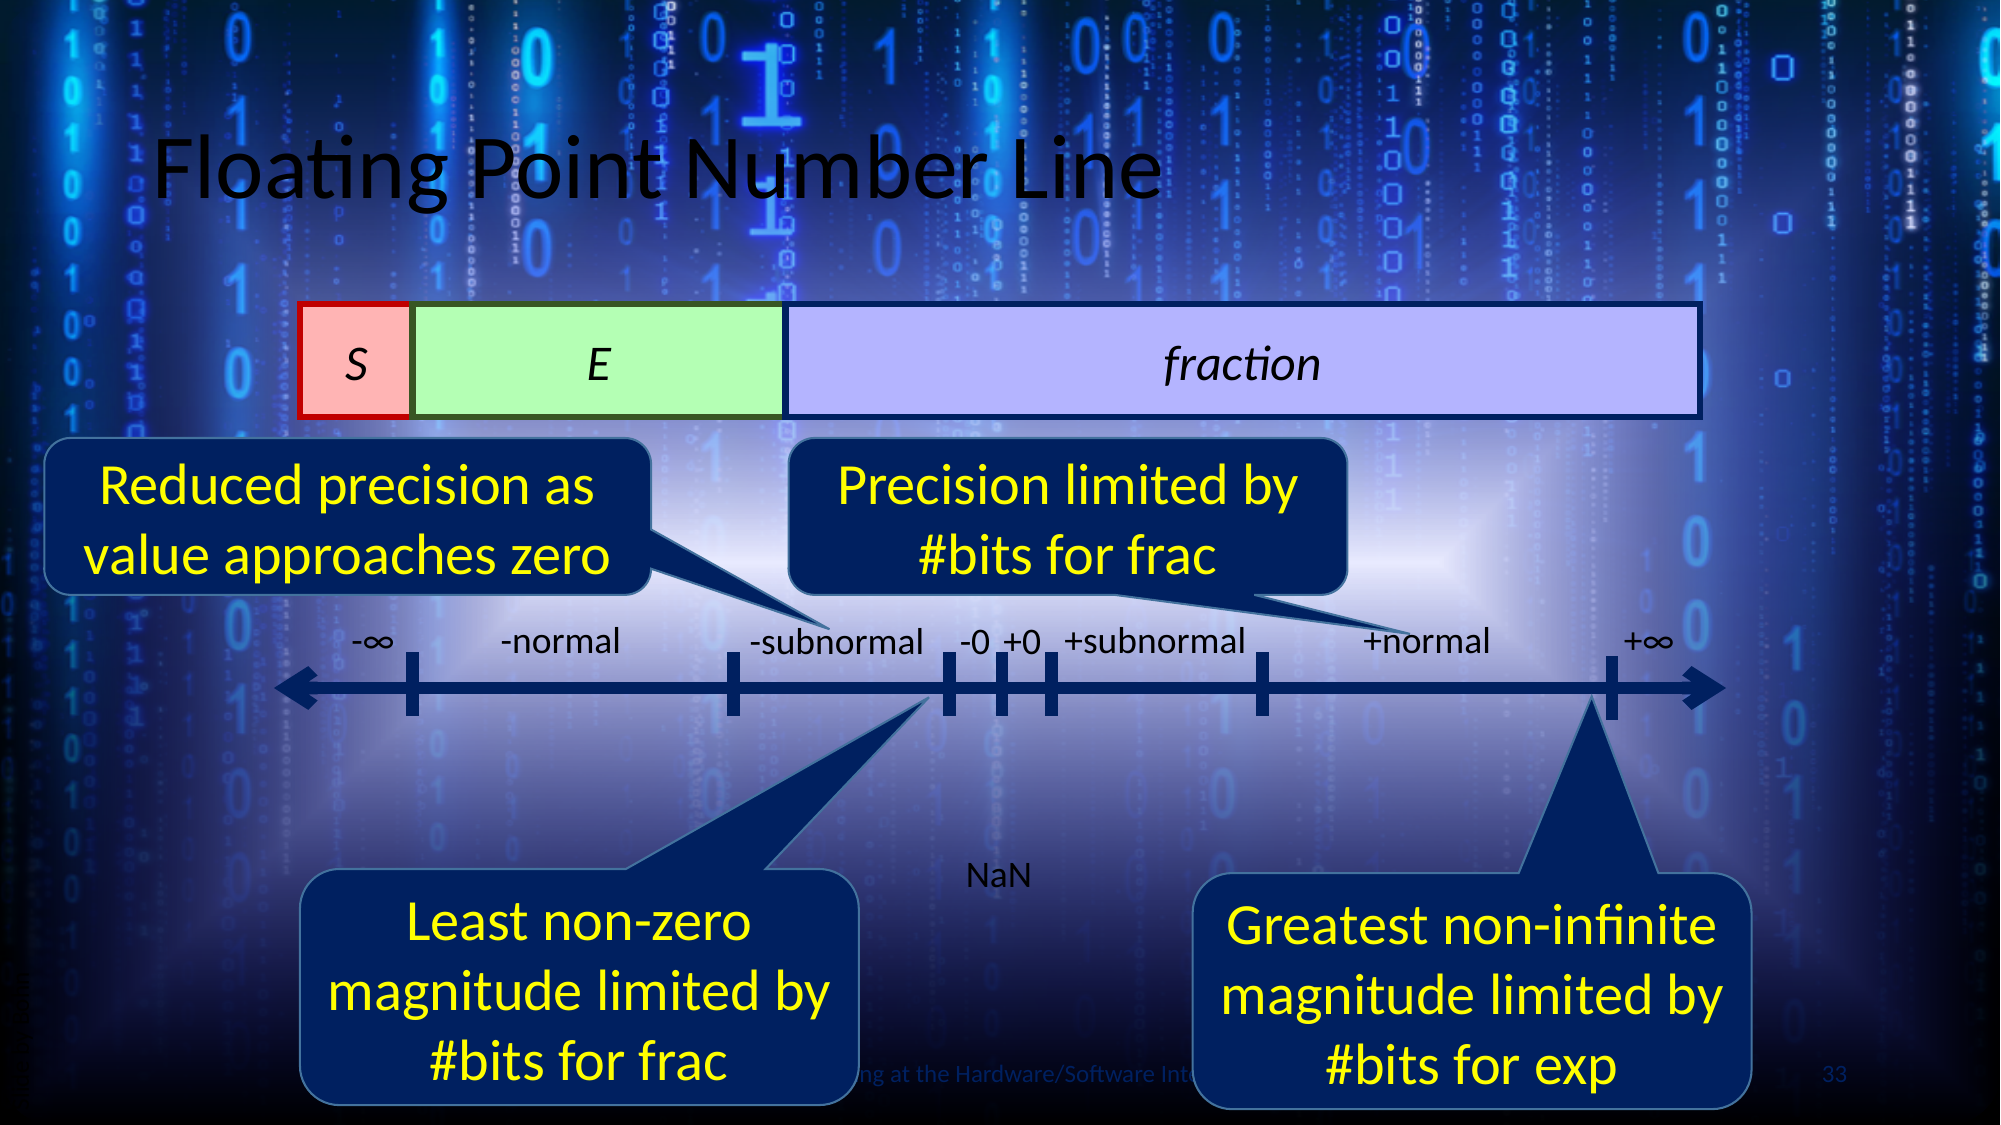

# Floating Point Number Line
S
E
fraction
Reduced precision as value approaches zero
Precision limited by #bits for frac
+∞
-∞
-normal
+subnormal
+normal
-subnormal
-0
+0
Slide by Bohn
NaN
Least non-zero magnitude limited by #bits for frac
Greatest non-infinite magnitude limited by #bits for exp
Programming at the Hardware/Software Interface
33